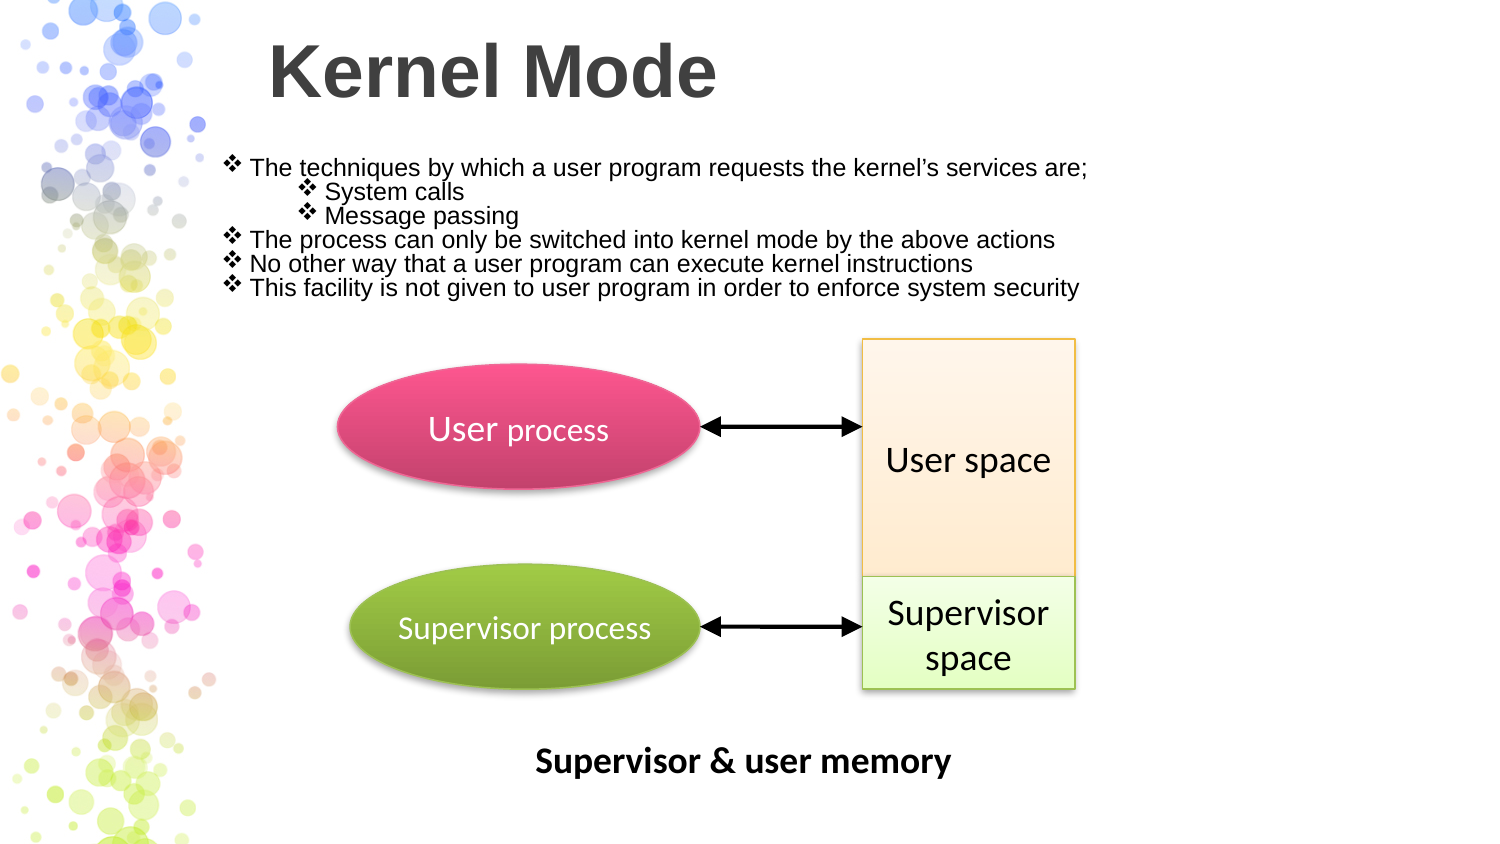

# Kernel Mode
The techniques by which a user program requests the kernel’s services are;
System calls
Message passing
The process can only be switched into kernel mode by the above actions
No other way that a user program can execute kernel instructions
This facility is not given to user program in order to enforce system security

User space
User process

Supervisor process
Supervisor
space

Supervisor & user memory